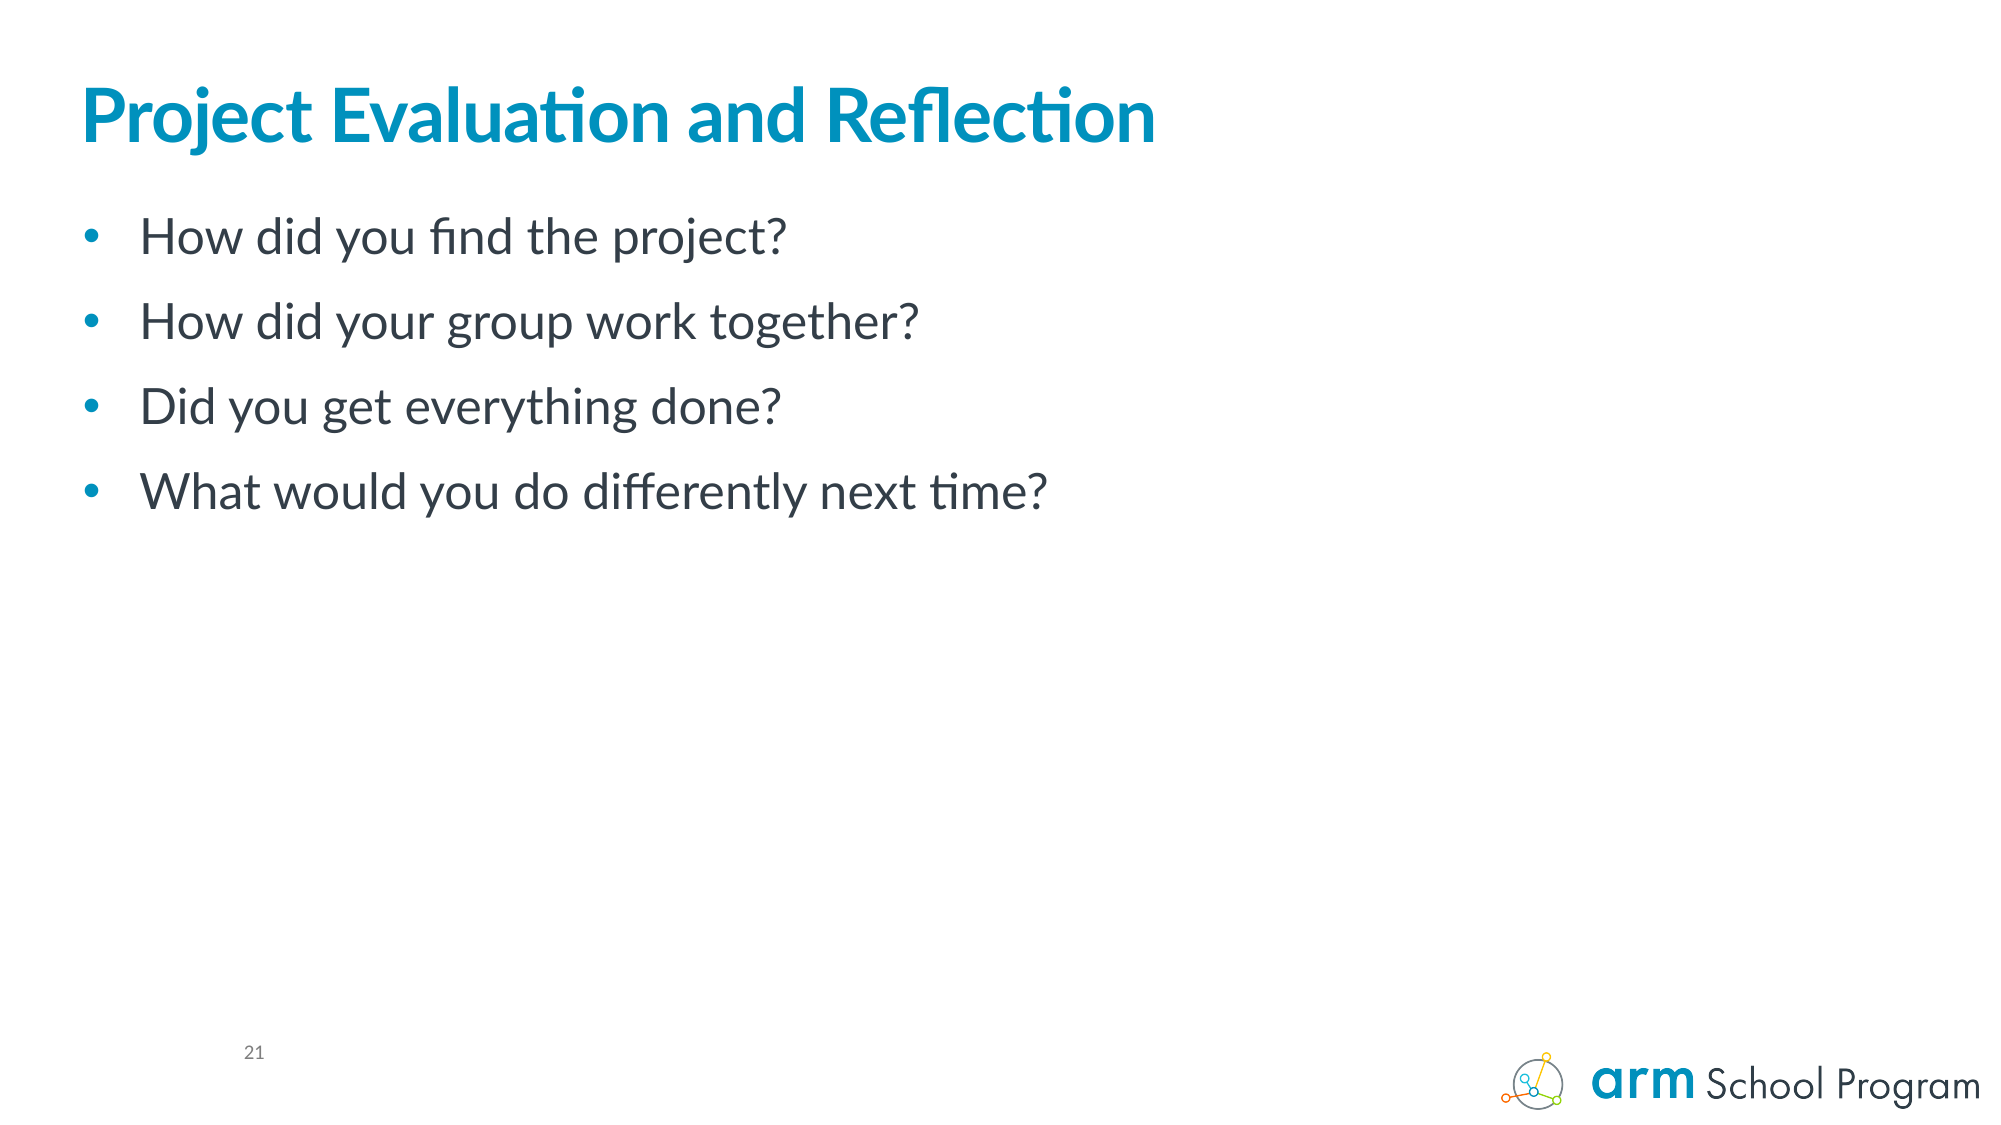

# Project Evaluation and Reflection
How did you find the project?
How did your group work together?
Did you get everything done?
What would you do differently next time?